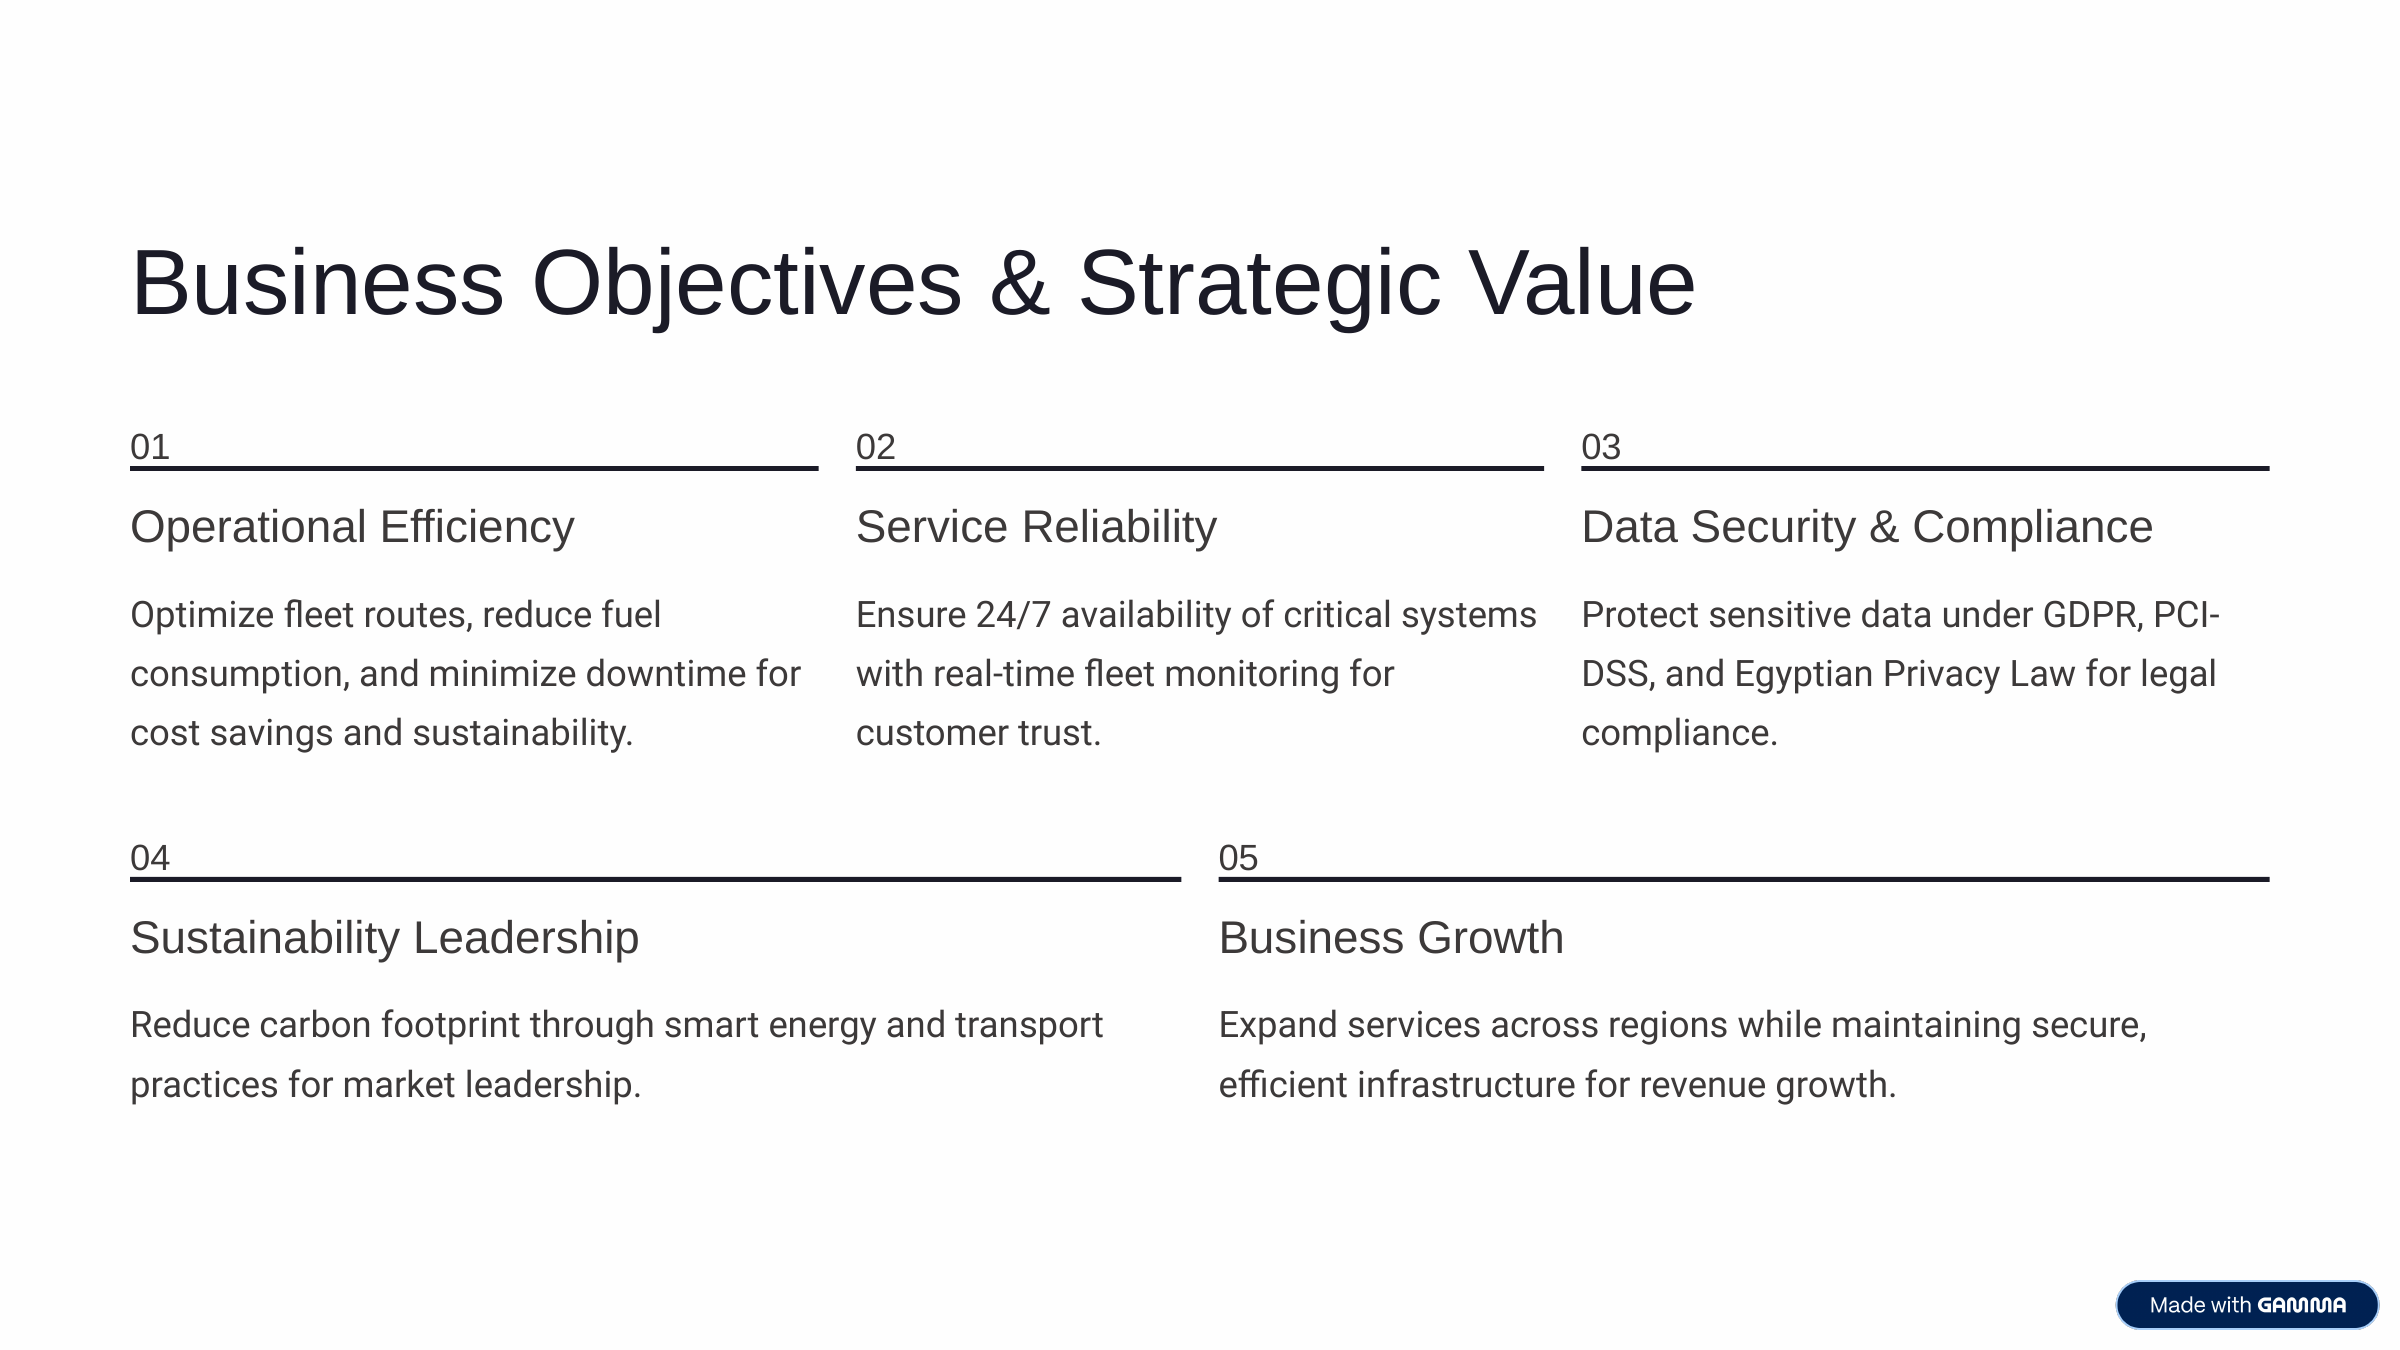

Business Objectives & Strategic Value
01
02
03

Operational Efficiency
Service Reliability
Data Security & Compliance
Optimize fleet routes, reduce fuel consumption, and minimize downtime for cost savings and sustainability.
Ensure 24/7 availability of critical systems with real-time fleet monitoring for customer trust.
Protect sensitive data under GDPR, PCI-DSS, and Egyptian Privacy Law for legal compliance.
04
05

Sustainability Leadership
Business Growth
Reduce carbon footprint through smart energy and transport practices for market leadership.
Expand services across regions while maintaining secure, efficient infrastructure for revenue growth.